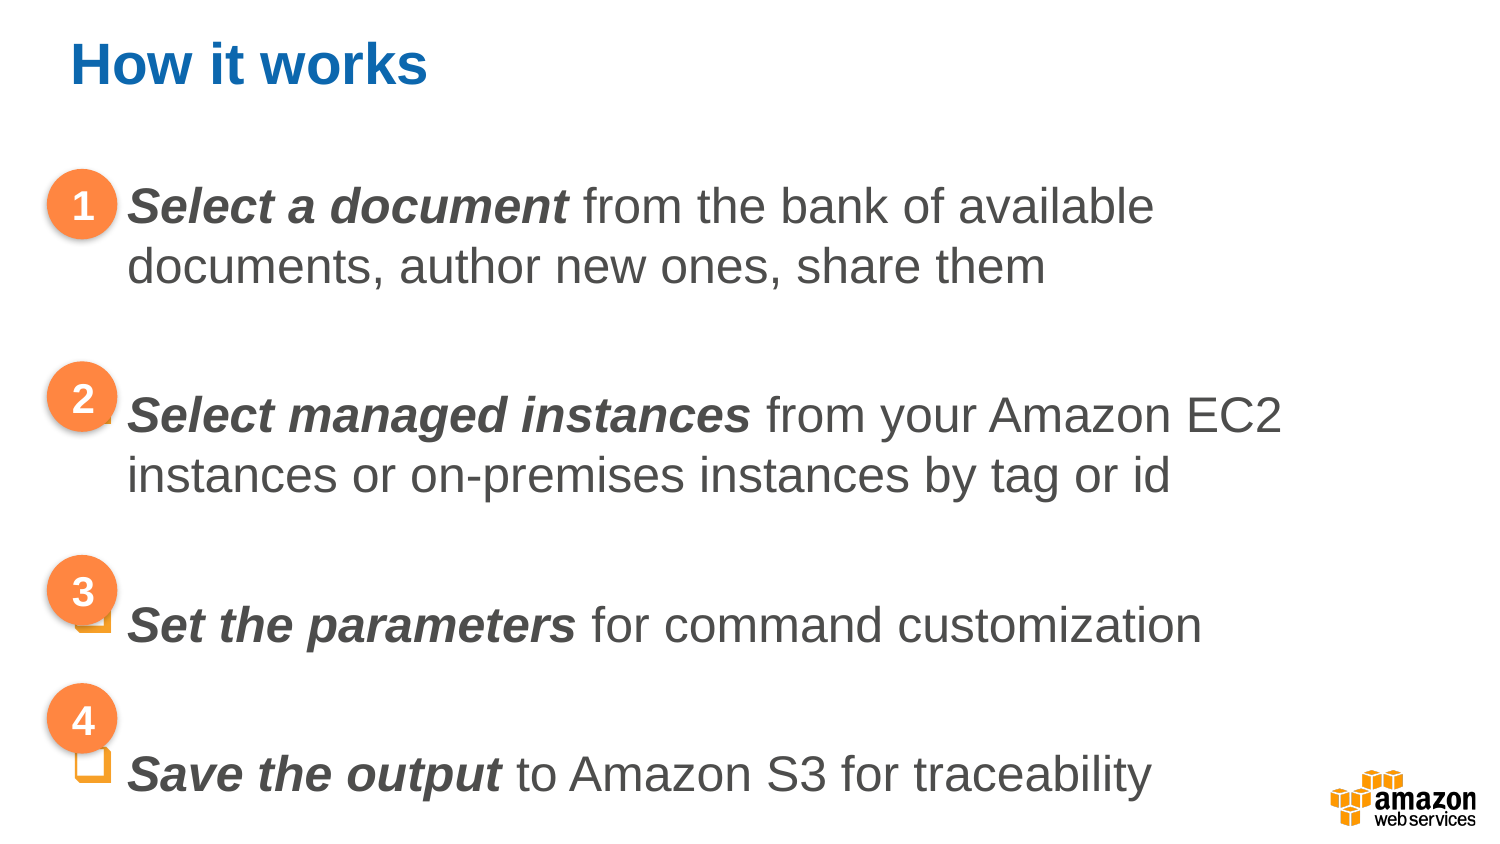

# How it works
Select a document from the bank of available documents, author new ones, share them

Select managed instances from your Amazon EC2 instances or on-premises instances by tag or id

Set the parameters for command customization

Save the output to Amazon S3 for traceability
1
2
3
4